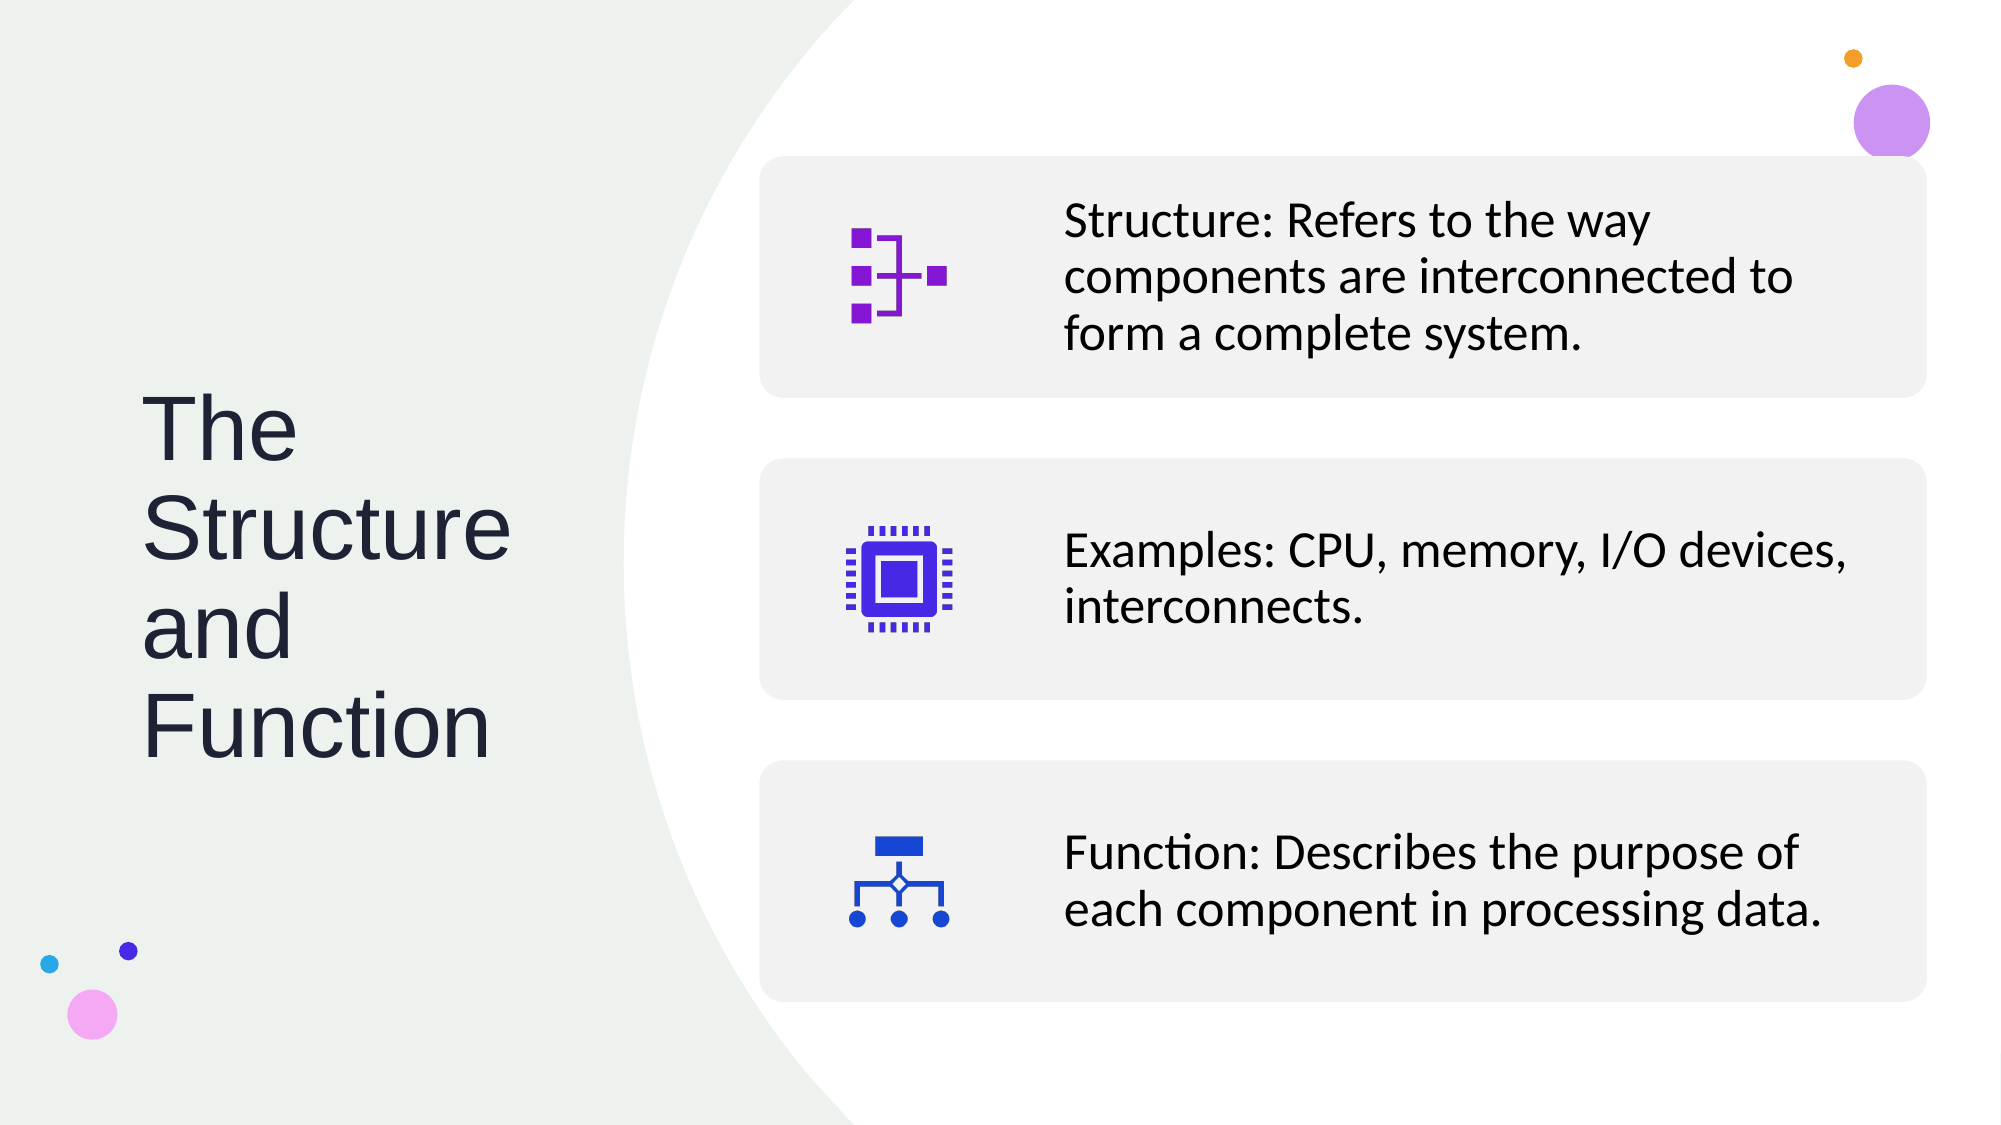

# The Structure and Function
Structure: Refers to the way components are interconnected to form a complete system.
Examples: CPU, memory, I/O devices, interconnects.
Function: Describes the purpose of each component in processing data.